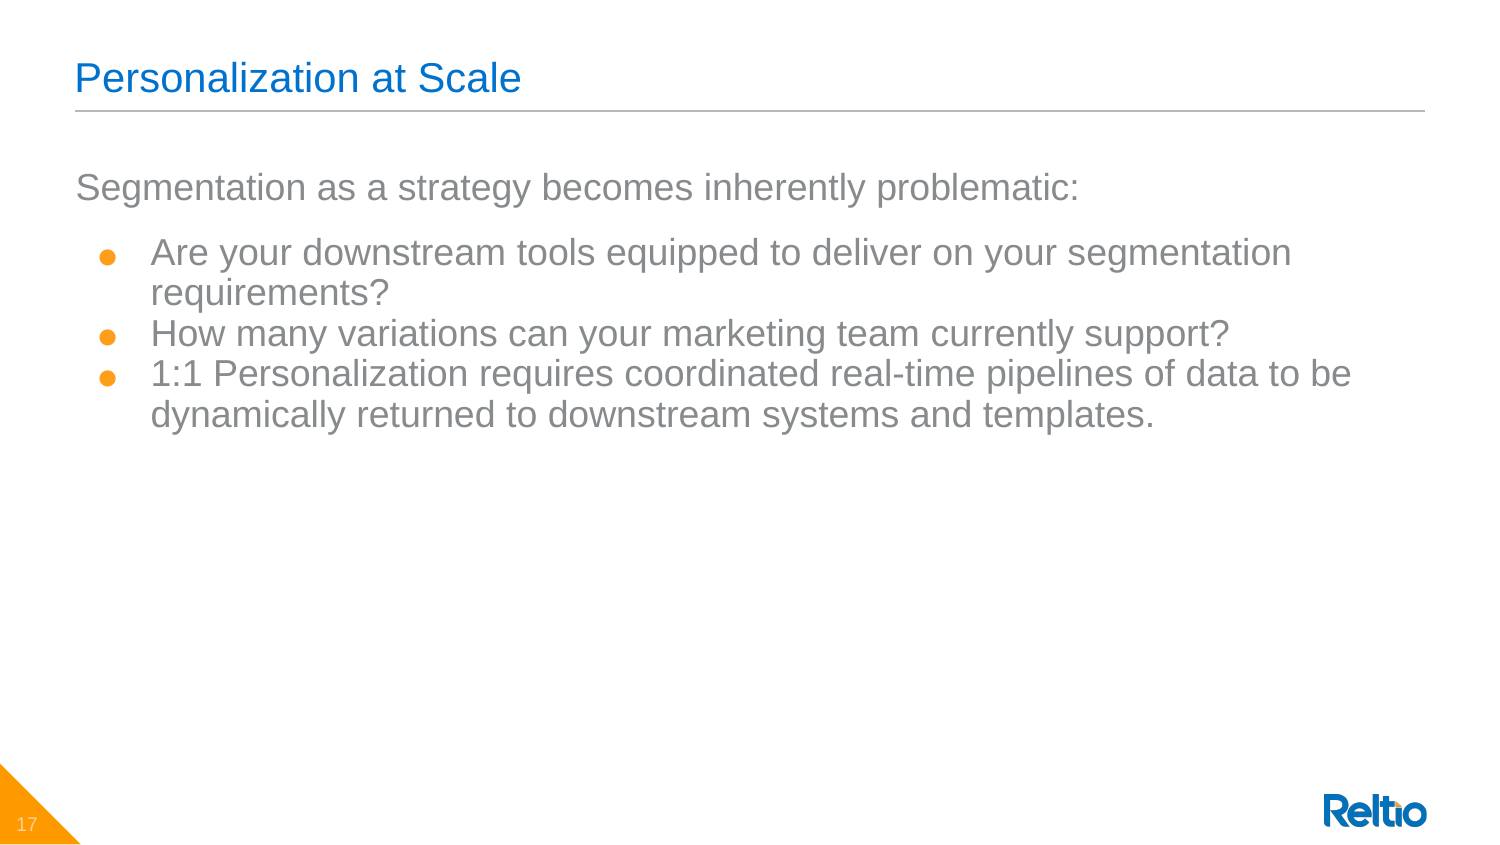

# Personalization at Scale
Segmentation as a strategy becomes inherently problematic:
Are your downstream tools equipped to deliver on your segmentation requirements?
How many variations can your marketing team currently support?
1:1 Personalization requires coordinated real-time pipelines of data to be dynamically returned to downstream systems and templates.